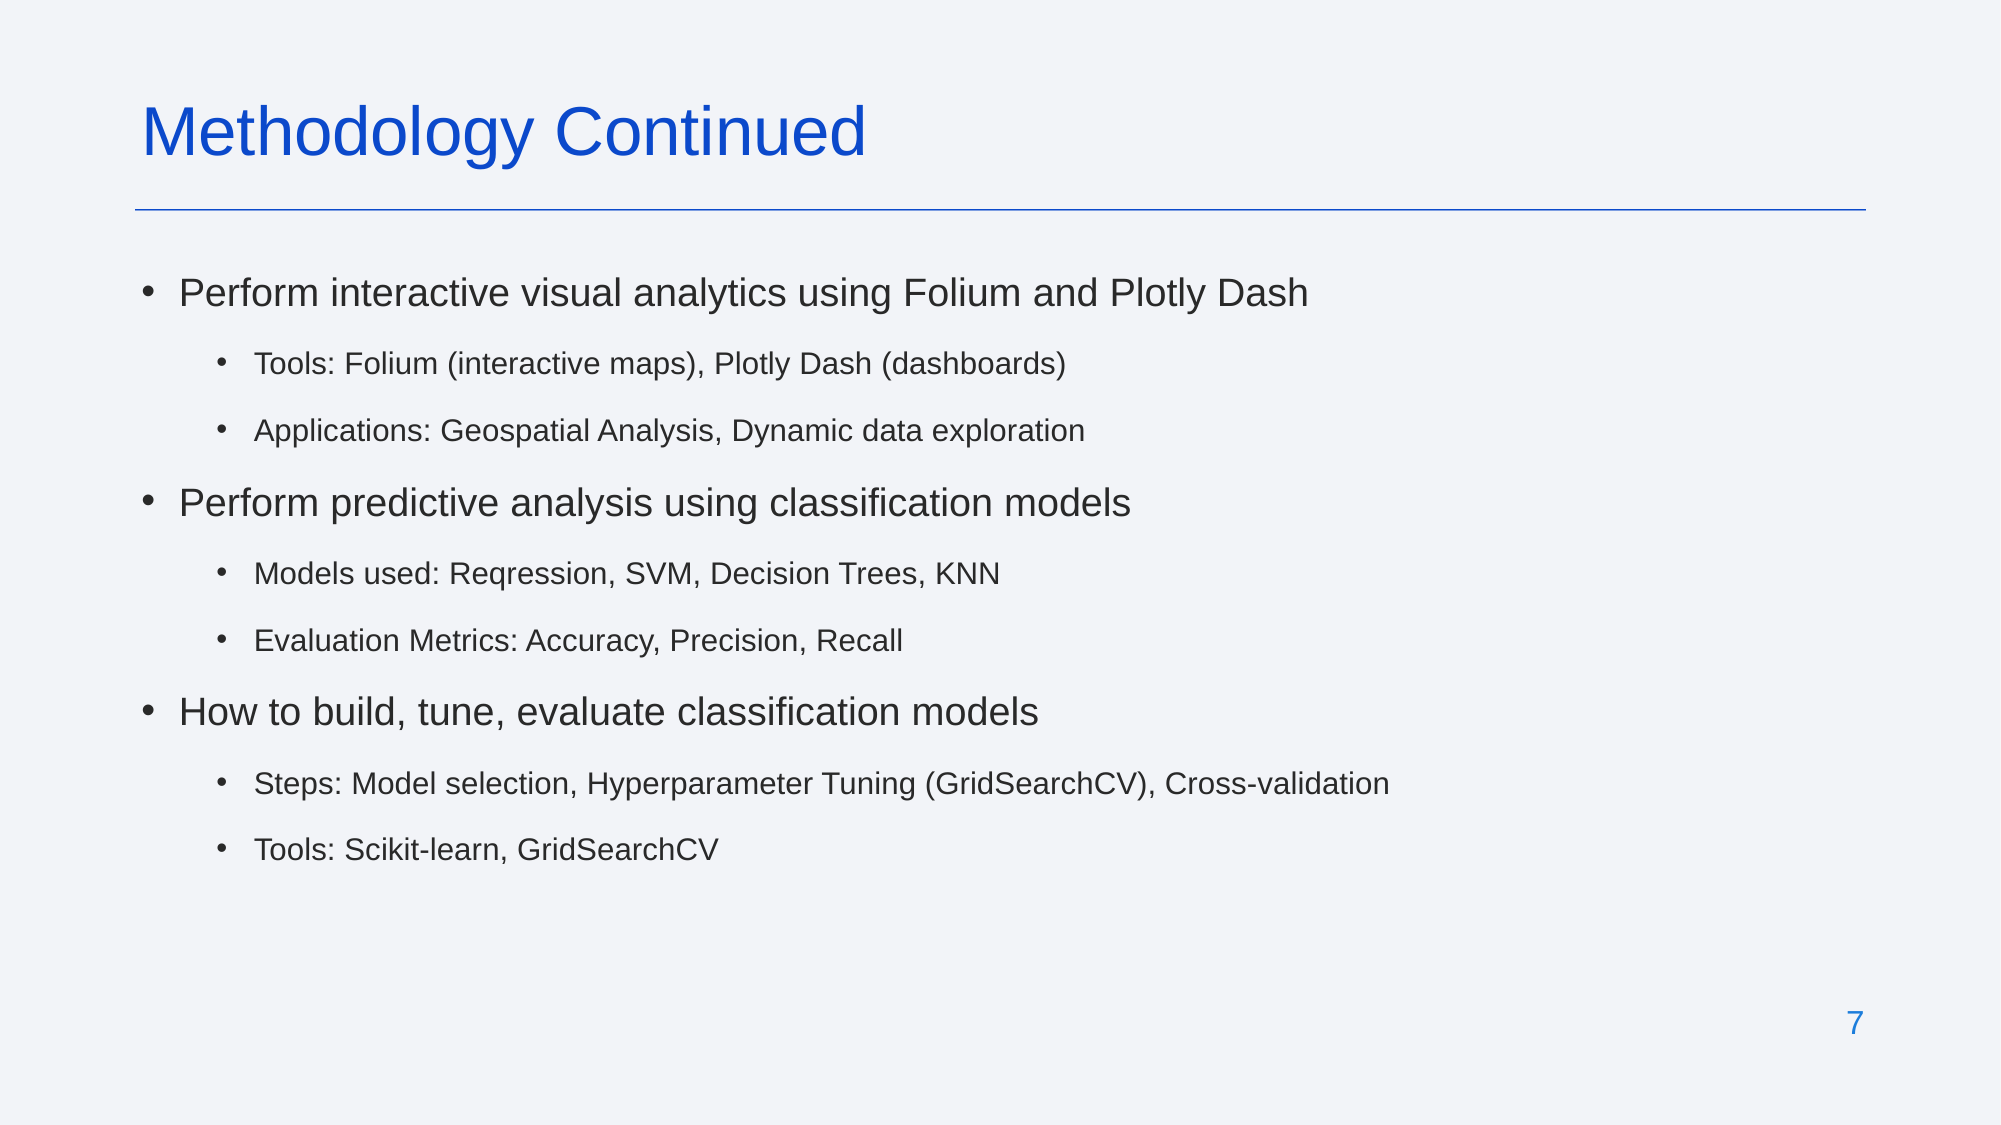

Methodology Continued
Perform interactive visual analytics using Folium and Plotly Dash
Tools: Folium (interactive maps), Plotly Dash (dashboards)
Applications: Geospatial Analysis, Dynamic data exploration
Perform predictive analysis using classification models
Models used: Reqression, SVM, Decision Trees, KNN
Evaluation Metrics: Accuracy, Precision, Recall
How to build, tune, evaluate classification models
Steps: Model selection, Hyperparameter Tuning (GridSearchCV), Cross-validation
Tools: Scikit-learn, GridSearchCV

7